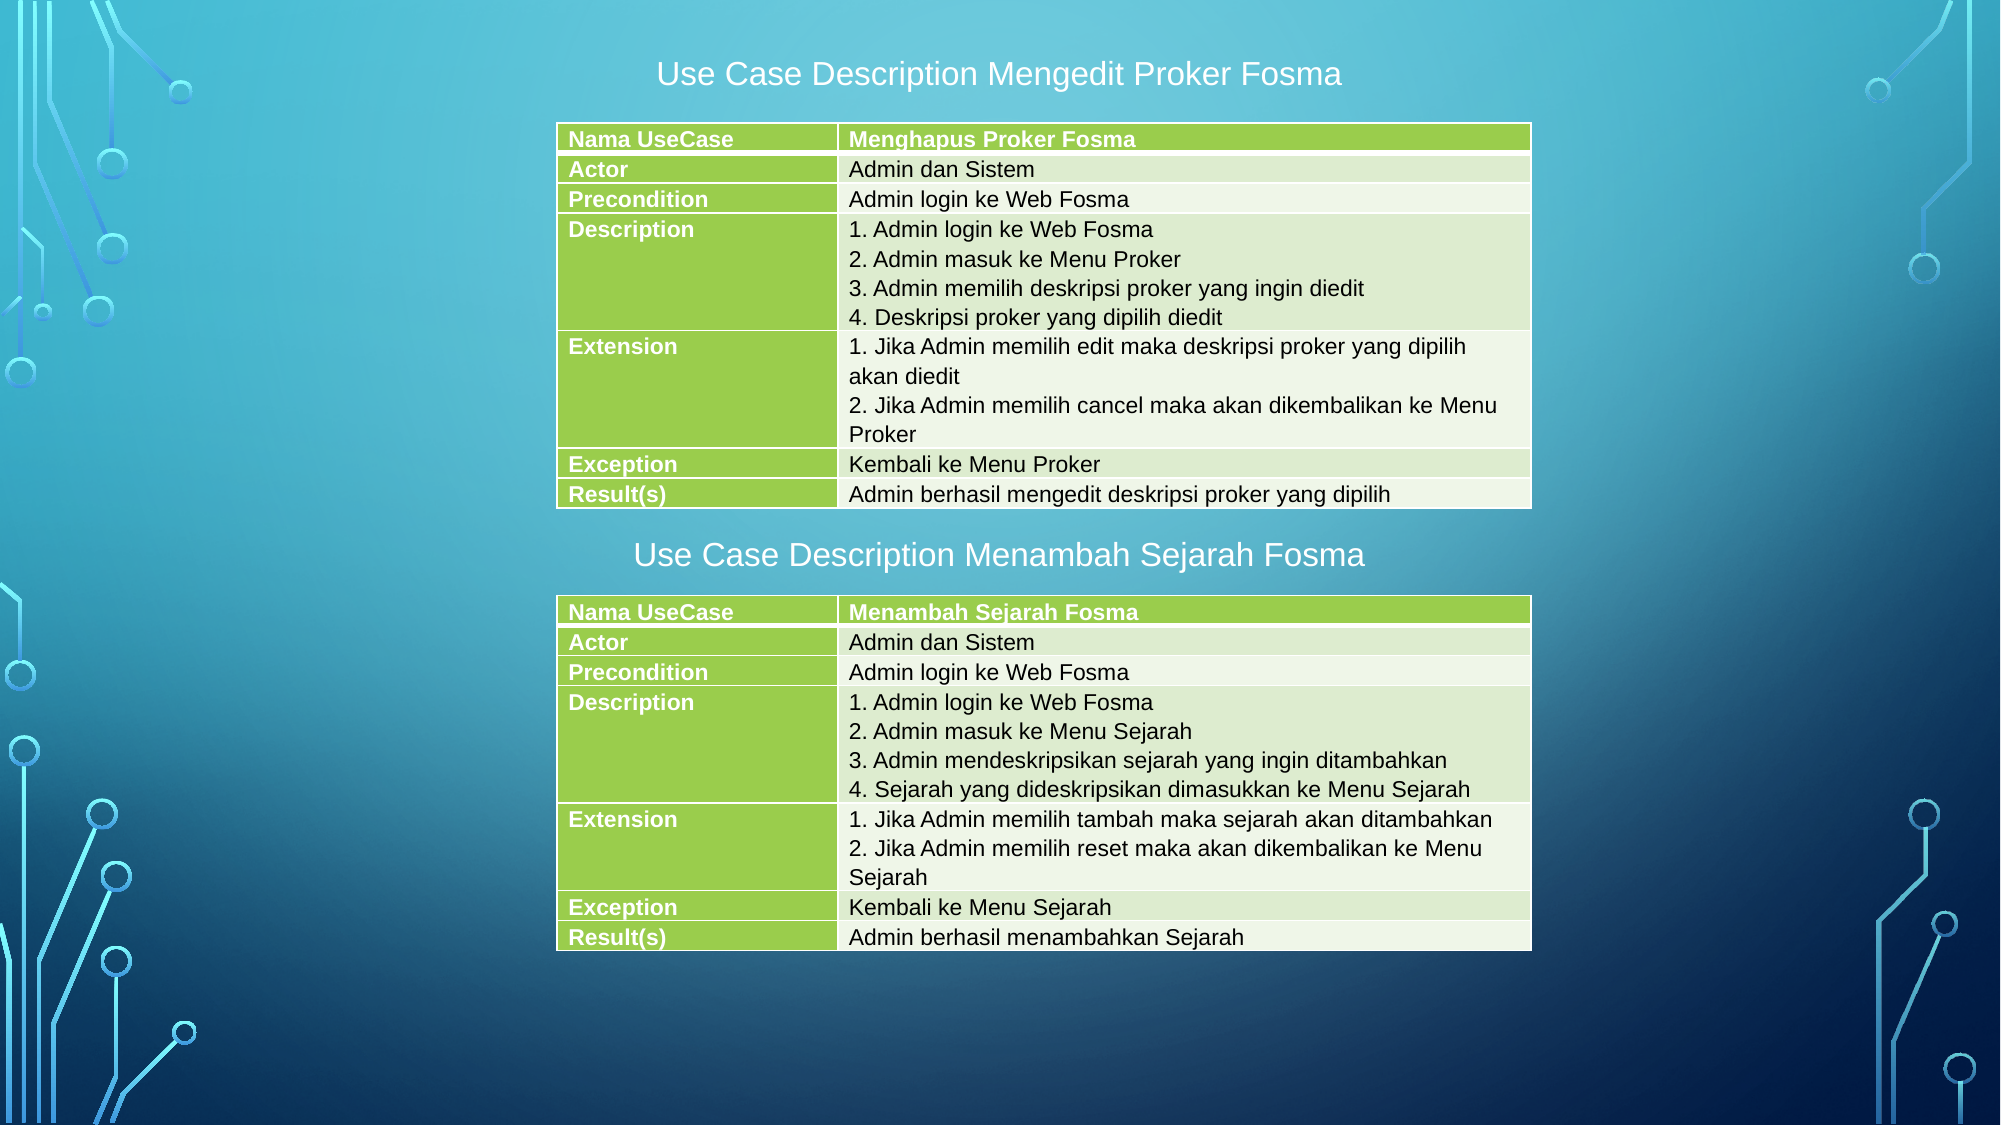

Use Case Description Mengedit Proker Fosma

Use Case Description Menambah Sejarah Fosma

| Nama UseCase | Menghapus Proker Fosma |
| --- | --- |
| Actor | Admin dan Sistem |
| Precondition | Admin login ke Web Fosma |
| Description | 1. Admin login ke Web Fosma 2. Admin masuk ke Menu Proker 3. Admin memilih deskripsi proker yang ingin diedit 4. Deskripsi proker yang dipilih diedit |
| Extension | 1. Jika Admin memilih edit maka deskripsi proker yang dipilih akan diedit 2. Jika Admin memilih cancel maka akan dikembalikan ke Menu Proker |
| Exception | Kembali ke Menu Proker |
| Result(s) | Admin berhasil mengedit deskripsi proker yang dipilih |

| Nama UseCase | Menambah Sejarah Fosma |
| --- | --- |
| Actor | Admin dan Sistem |
| Precondition | Admin login ke Web Fosma |
| Description | 1. Admin login ke Web Fosma 2. Admin masuk ke Menu Sejarah 3. Admin mendeskripsikan sejarah yang ingin ditambahkan 4. Sejarah yang dideskripsikan dimasukkan ke Menu Sejarah |
| Extension | 1. Jika Admin memilih tambah maka sejarah akan ditambahkan 2. Jika Admin memilih reset maka akan dikembalikan ke Menu Sejarah |
| Exception | Kembali ke Menu Sejarah |
| Result(s) | Admin berhasil menambahkan Sejarah |